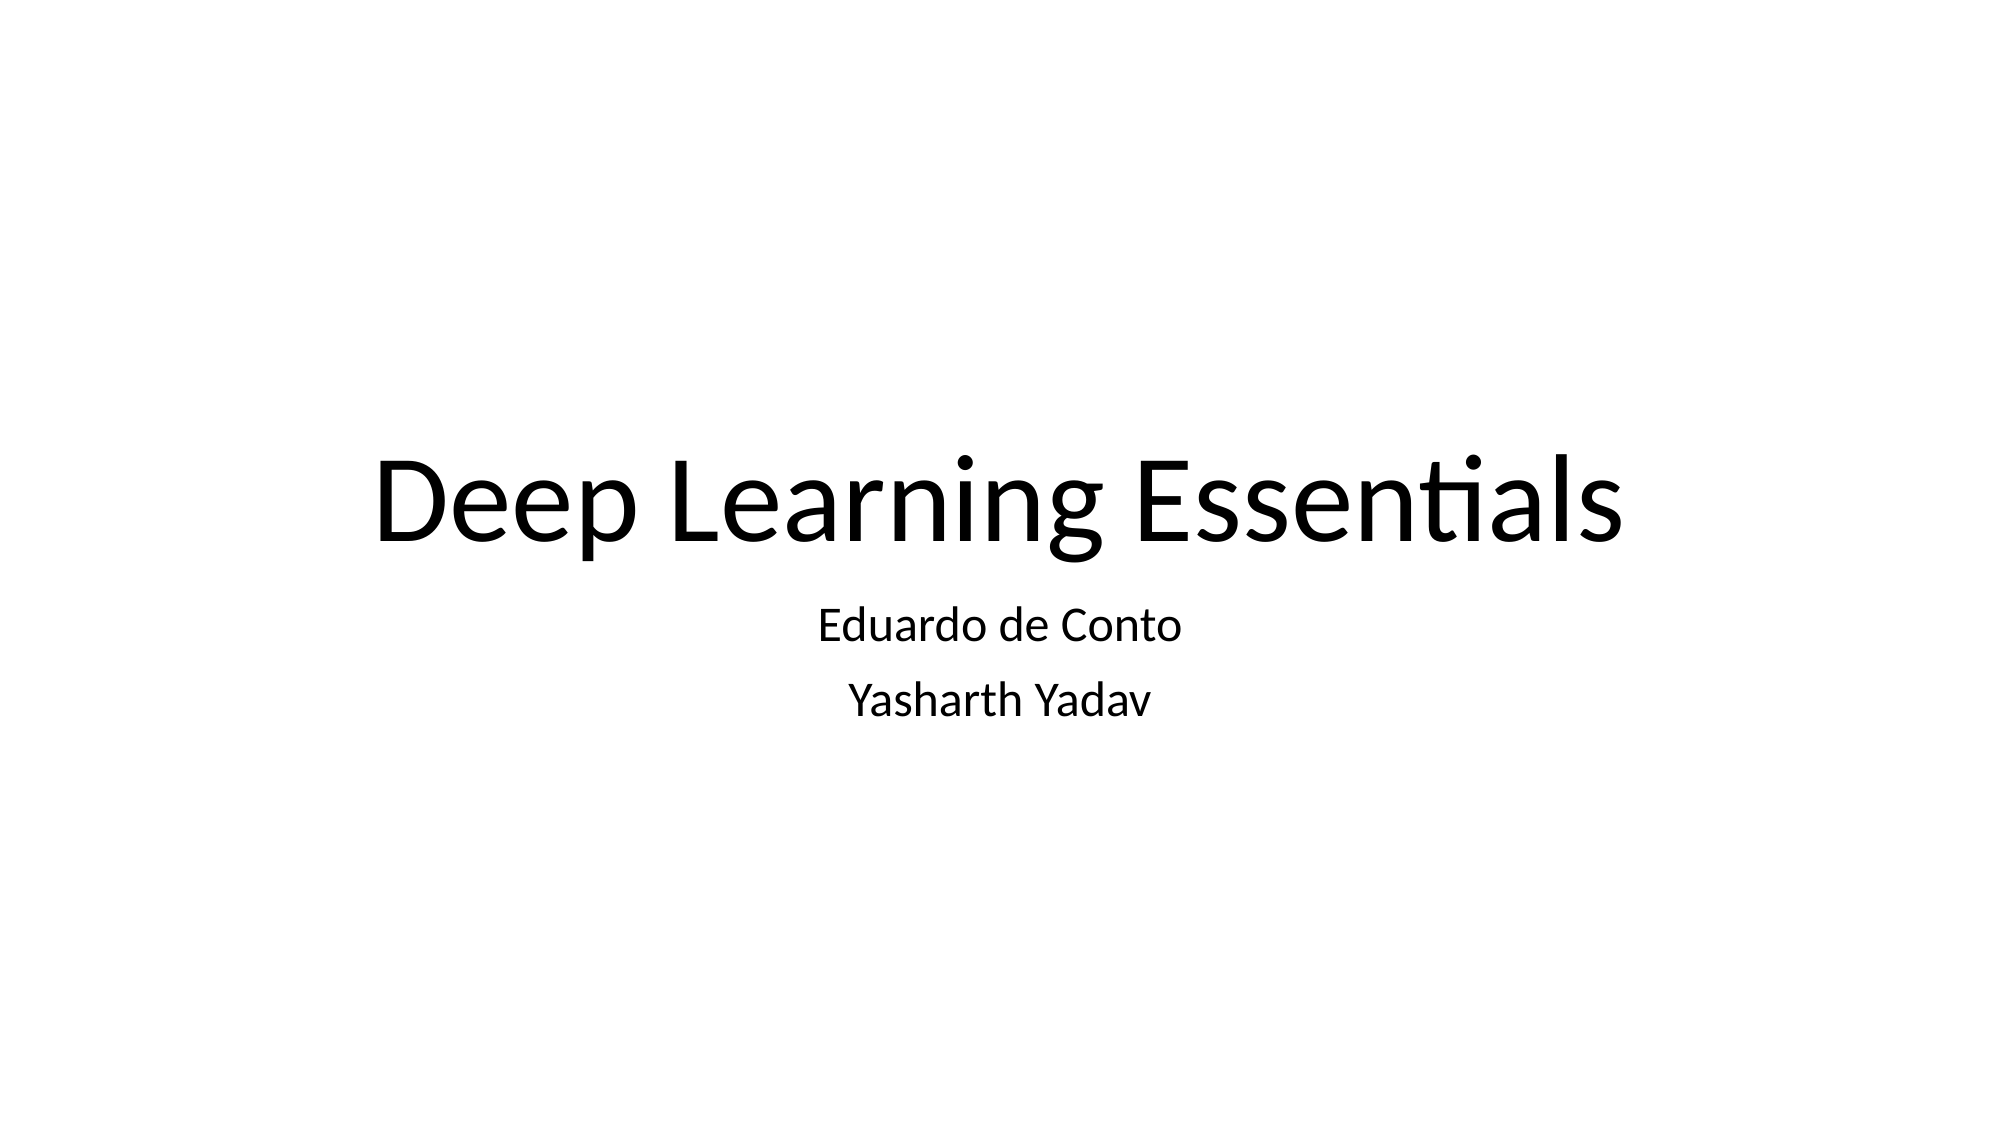

# Deep Learning Essentials
Eduardo de Conto
Yasharth Yadav